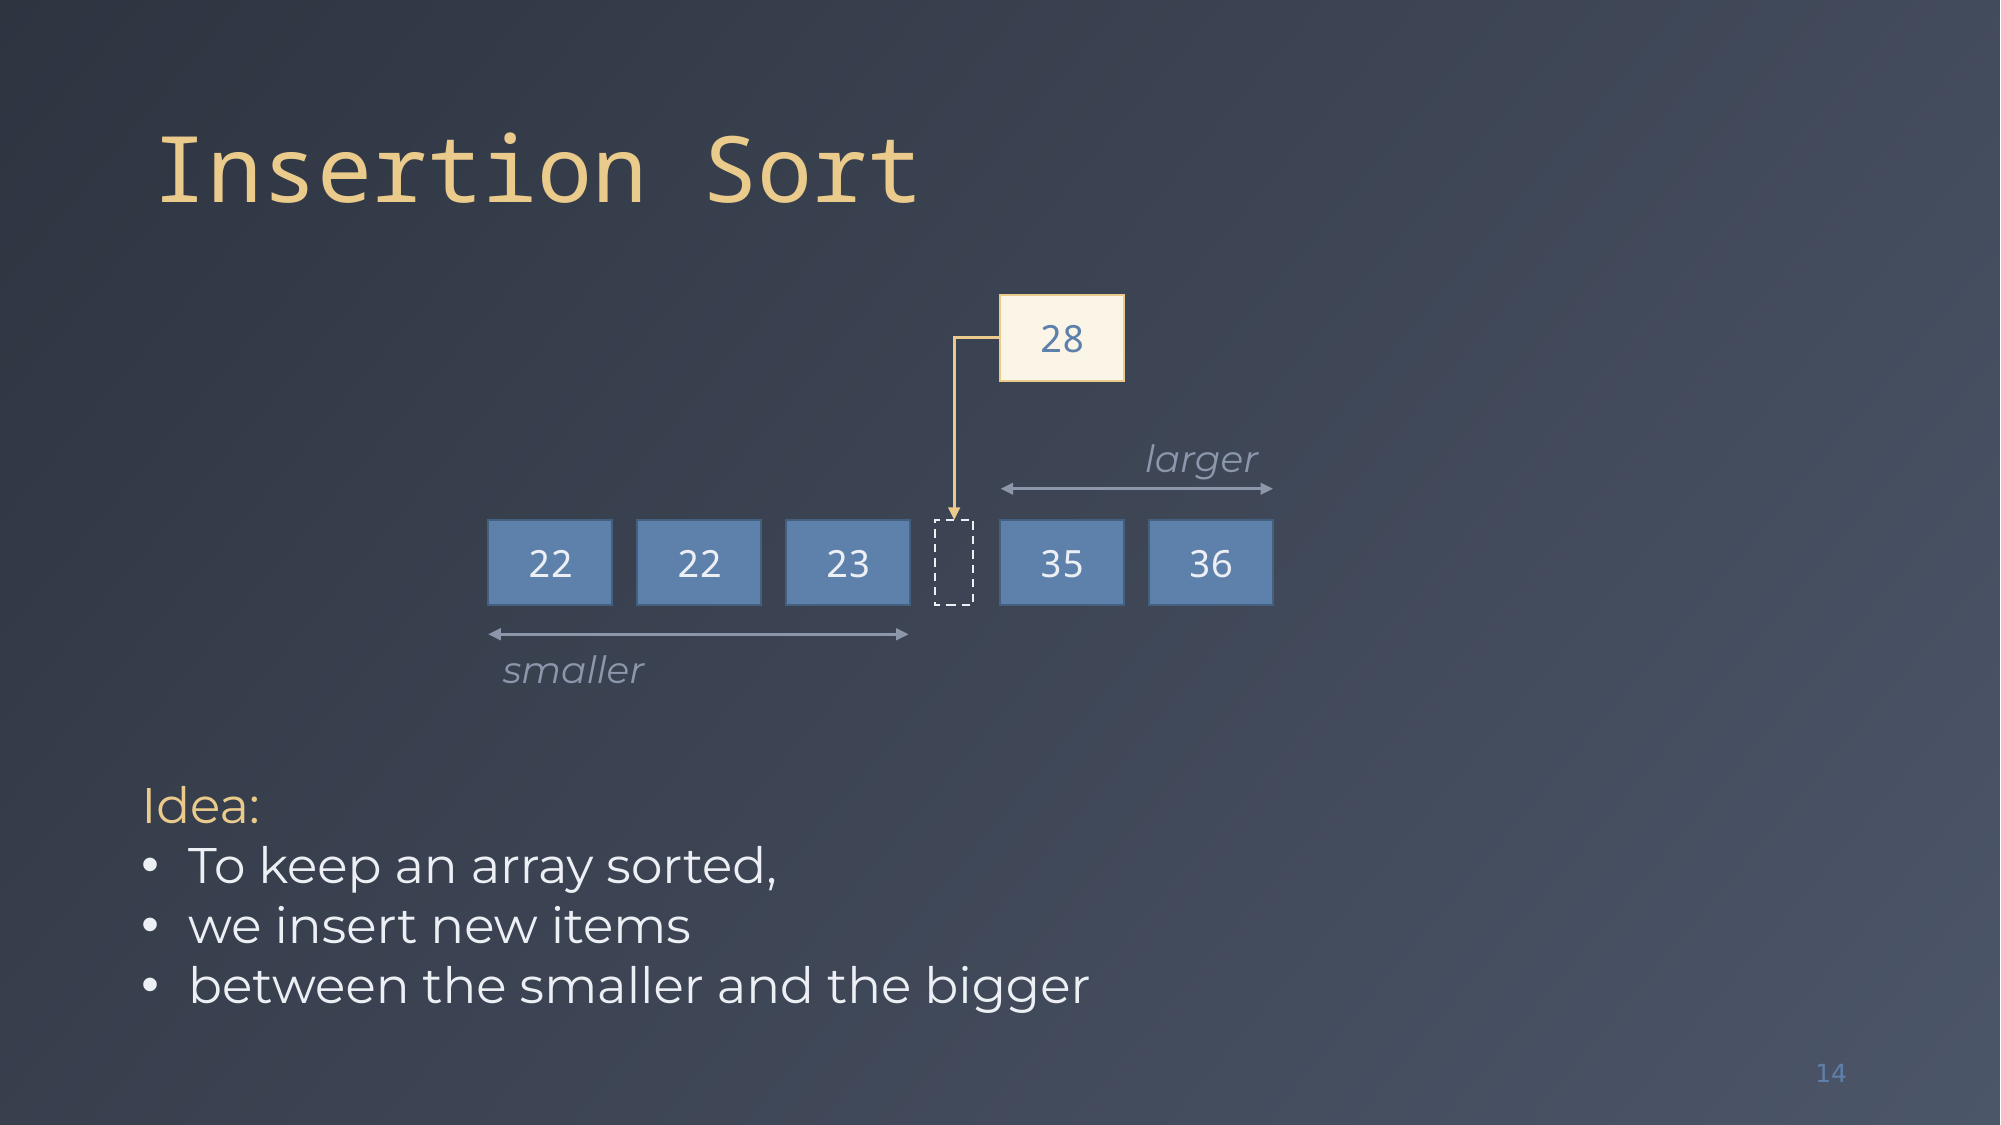

# Insertion Sort
28
larger
22
22
23

35
36
smaller
Idea:
To keep an array sorted,
we insert new items
between the smaller and the bigger
14